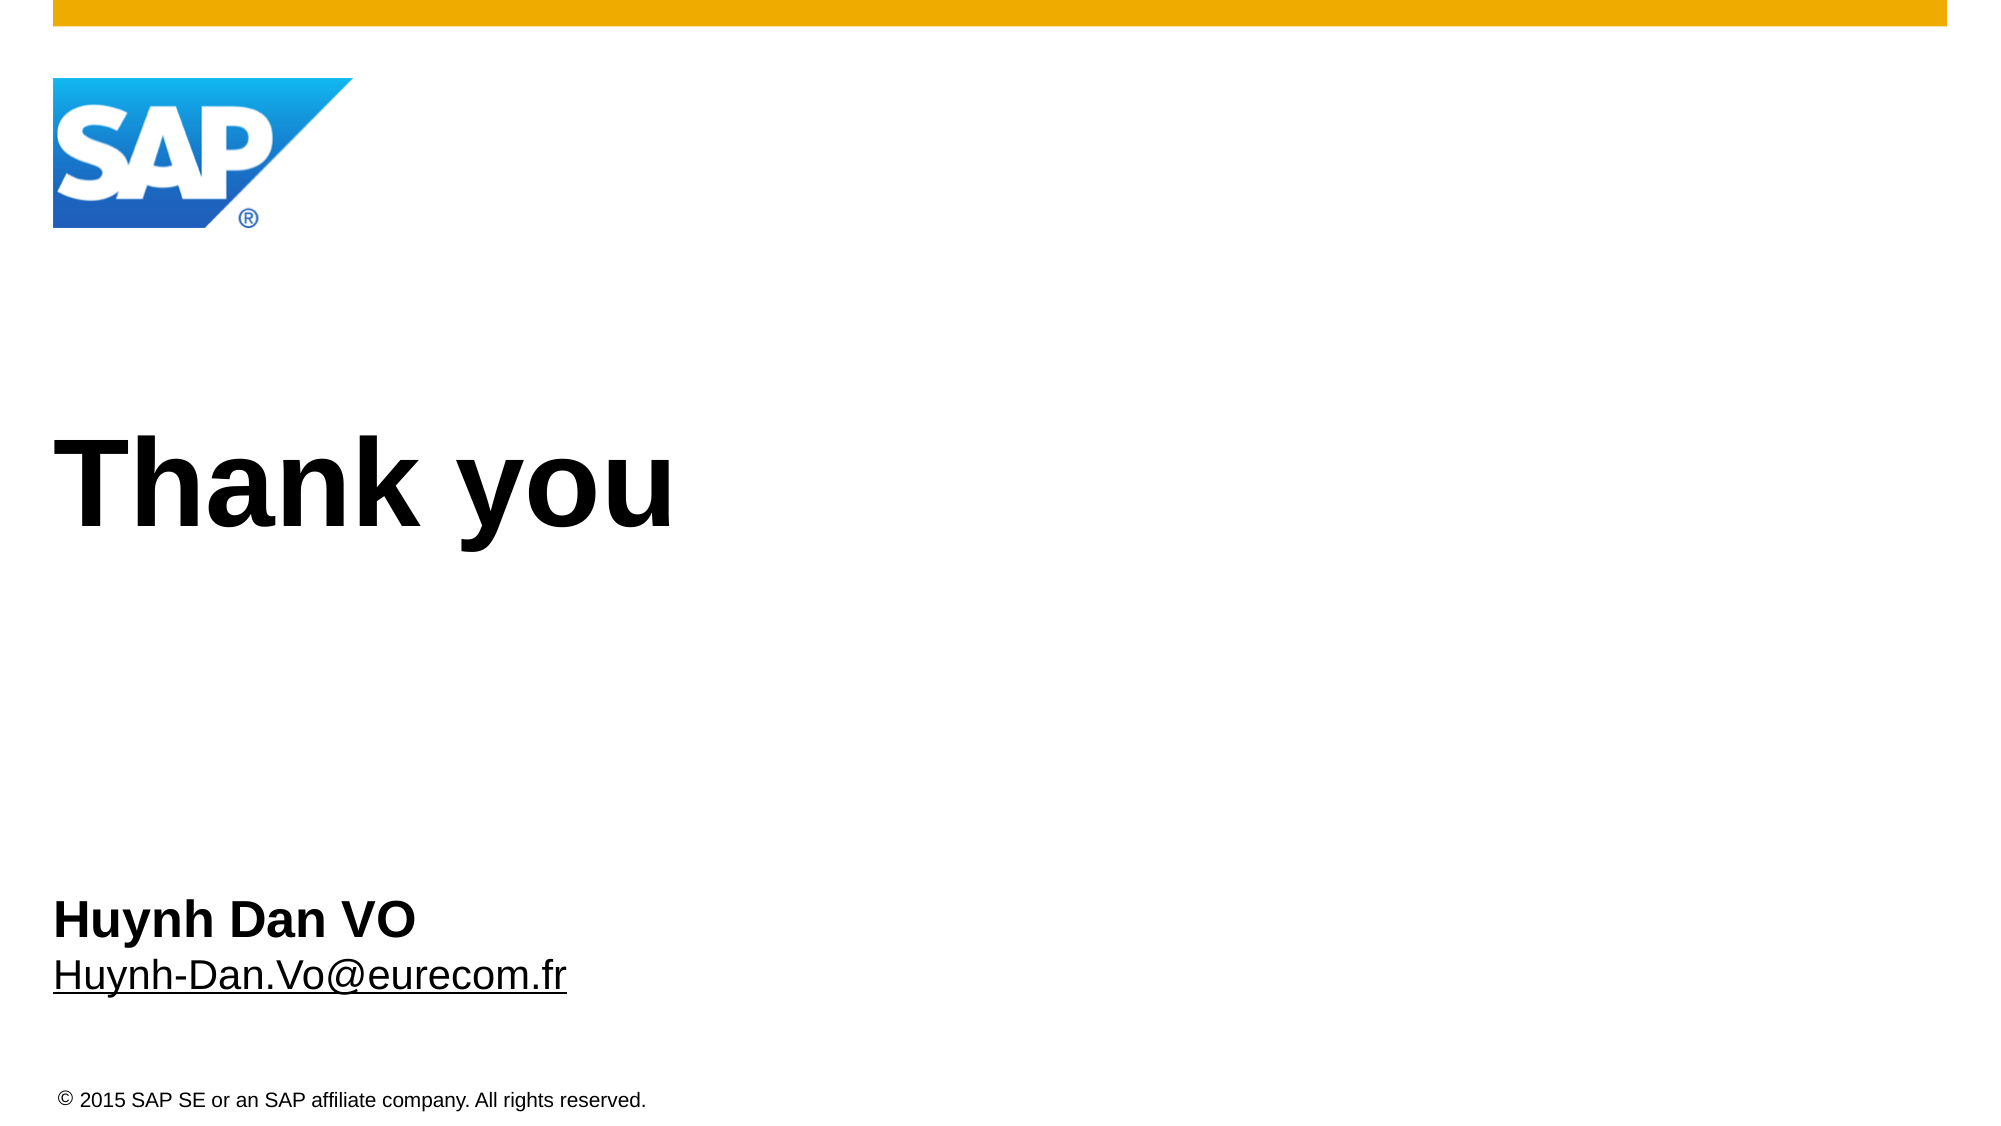

# Thank you
Huynh Dan VO
Huynh-Dan.Vo@eurecom.fr